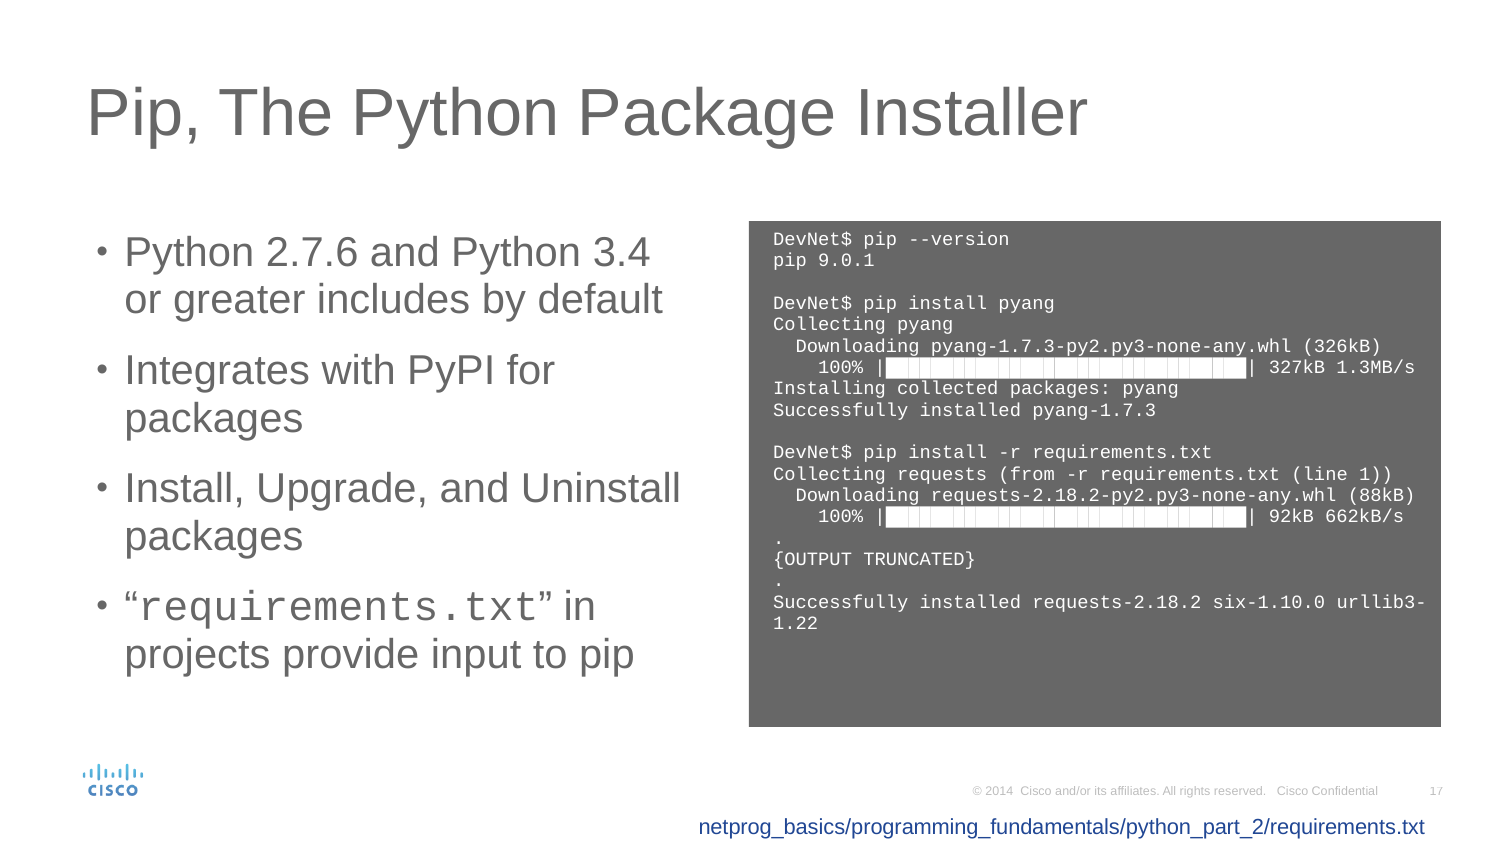

# Pip, The Python Package Installer
Python 2.7.6 and Python 3.4 or greater includes by default
Integrates with PyPI for packages
Install, Upgrade, and Uninstall packages
“requirements.txt” in projects provide input to pip
DevNet$ pip --version
pip 9.0.1

DevNet$ pip install pyang
Collecting pyang
  Downloading pyang-1.7.3-py2.py3-none-any.whl (326kB)
    100% |████████████████████████████████| 327kB 1.3MB/s
Installing collected packages: pyang
Successfully installed pyang-1.7.3

DevNet$ pip install -r requirements.txt
Collecting requests (from -r requirements.txt (line 1))
  Downloading requests-2.18.2-py2.py3-none-any.whl (88kB)
    100% |████████████████████████████████| 92kB 662kB/s
.
{OUTPUT TRUNCATED}
.
Successfully installed requests-2.18.2 six-1.10.0 urllib3-1.22

netprog_basics/programming_fundamentals/python_part_2/requirements.txt